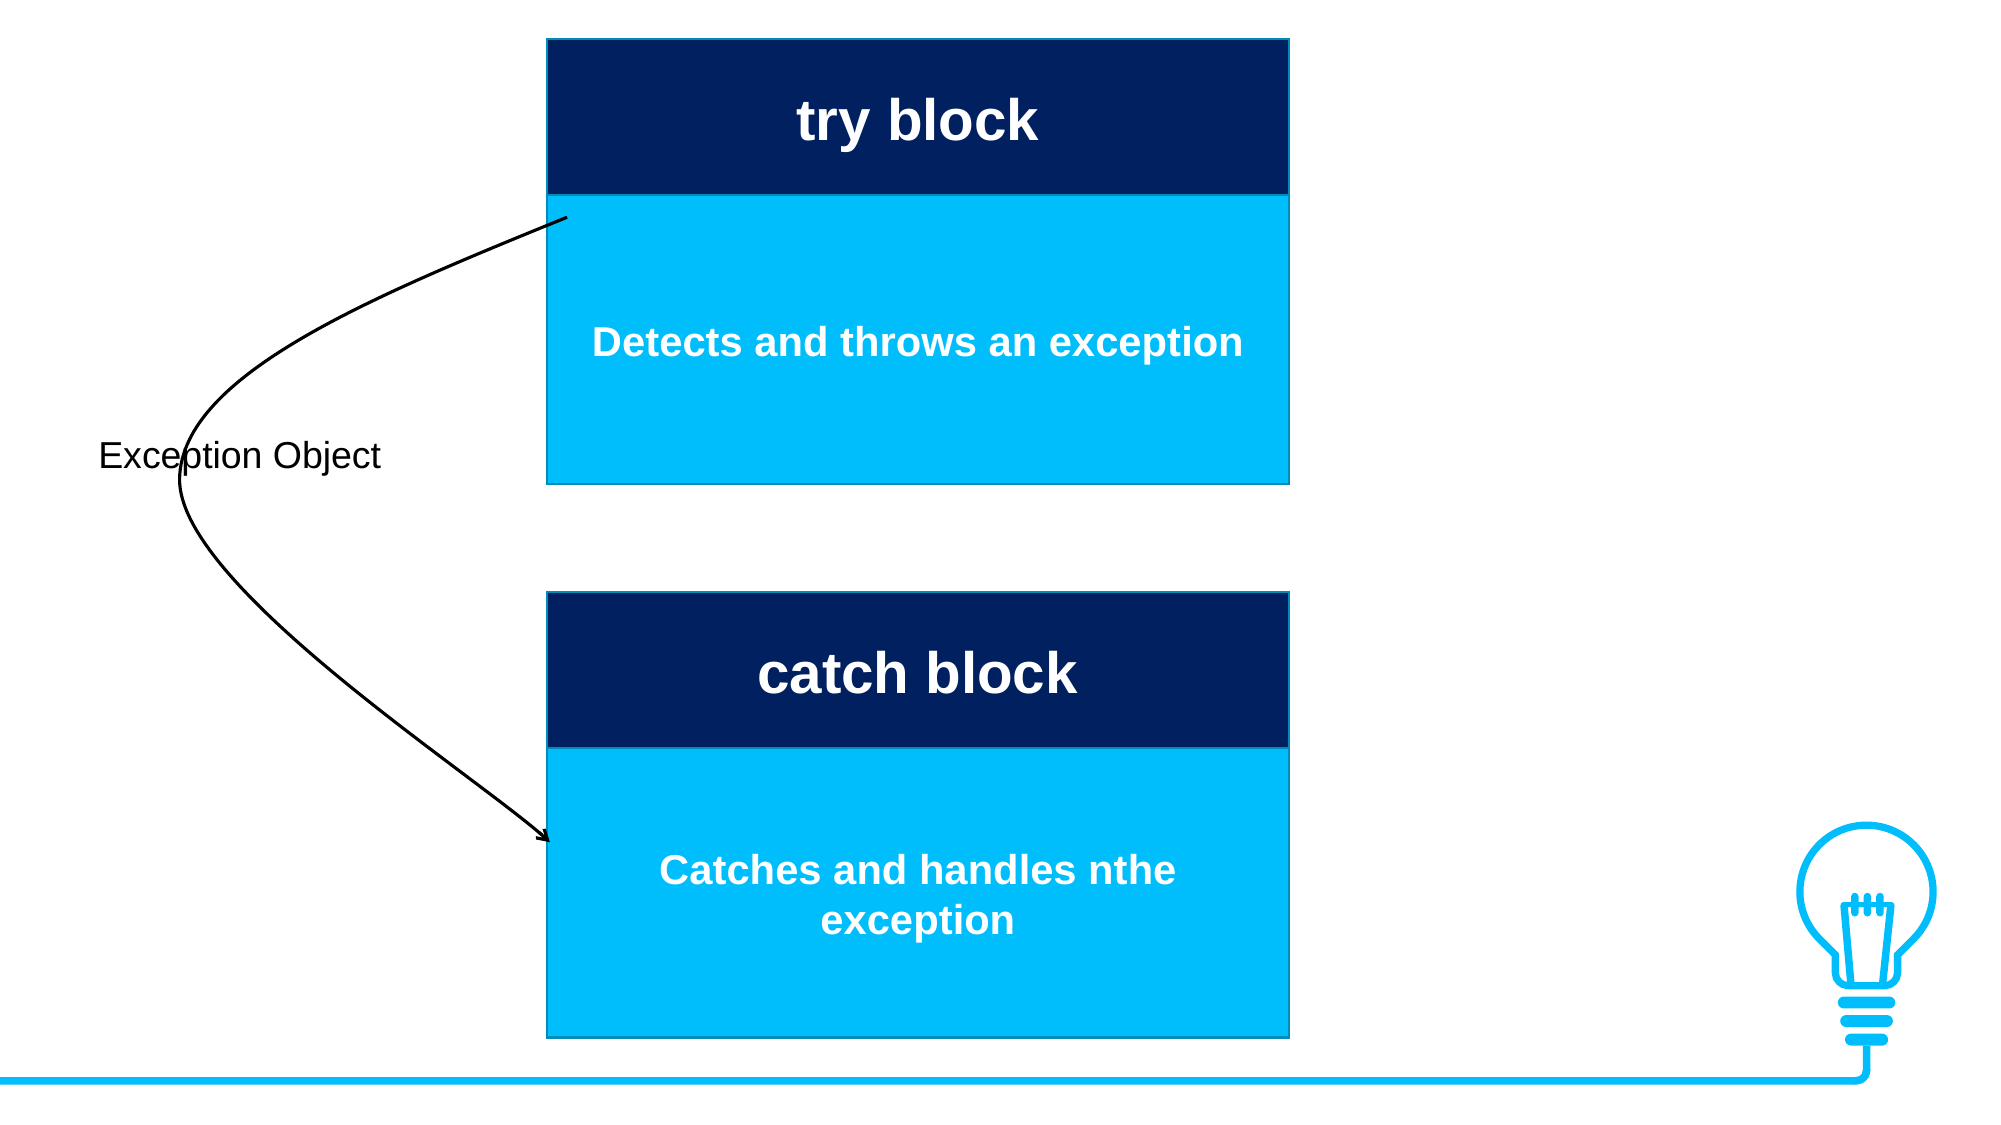

try block
Detects and throws an exception
catch block
Catches and handles nthe exception

Exception Object